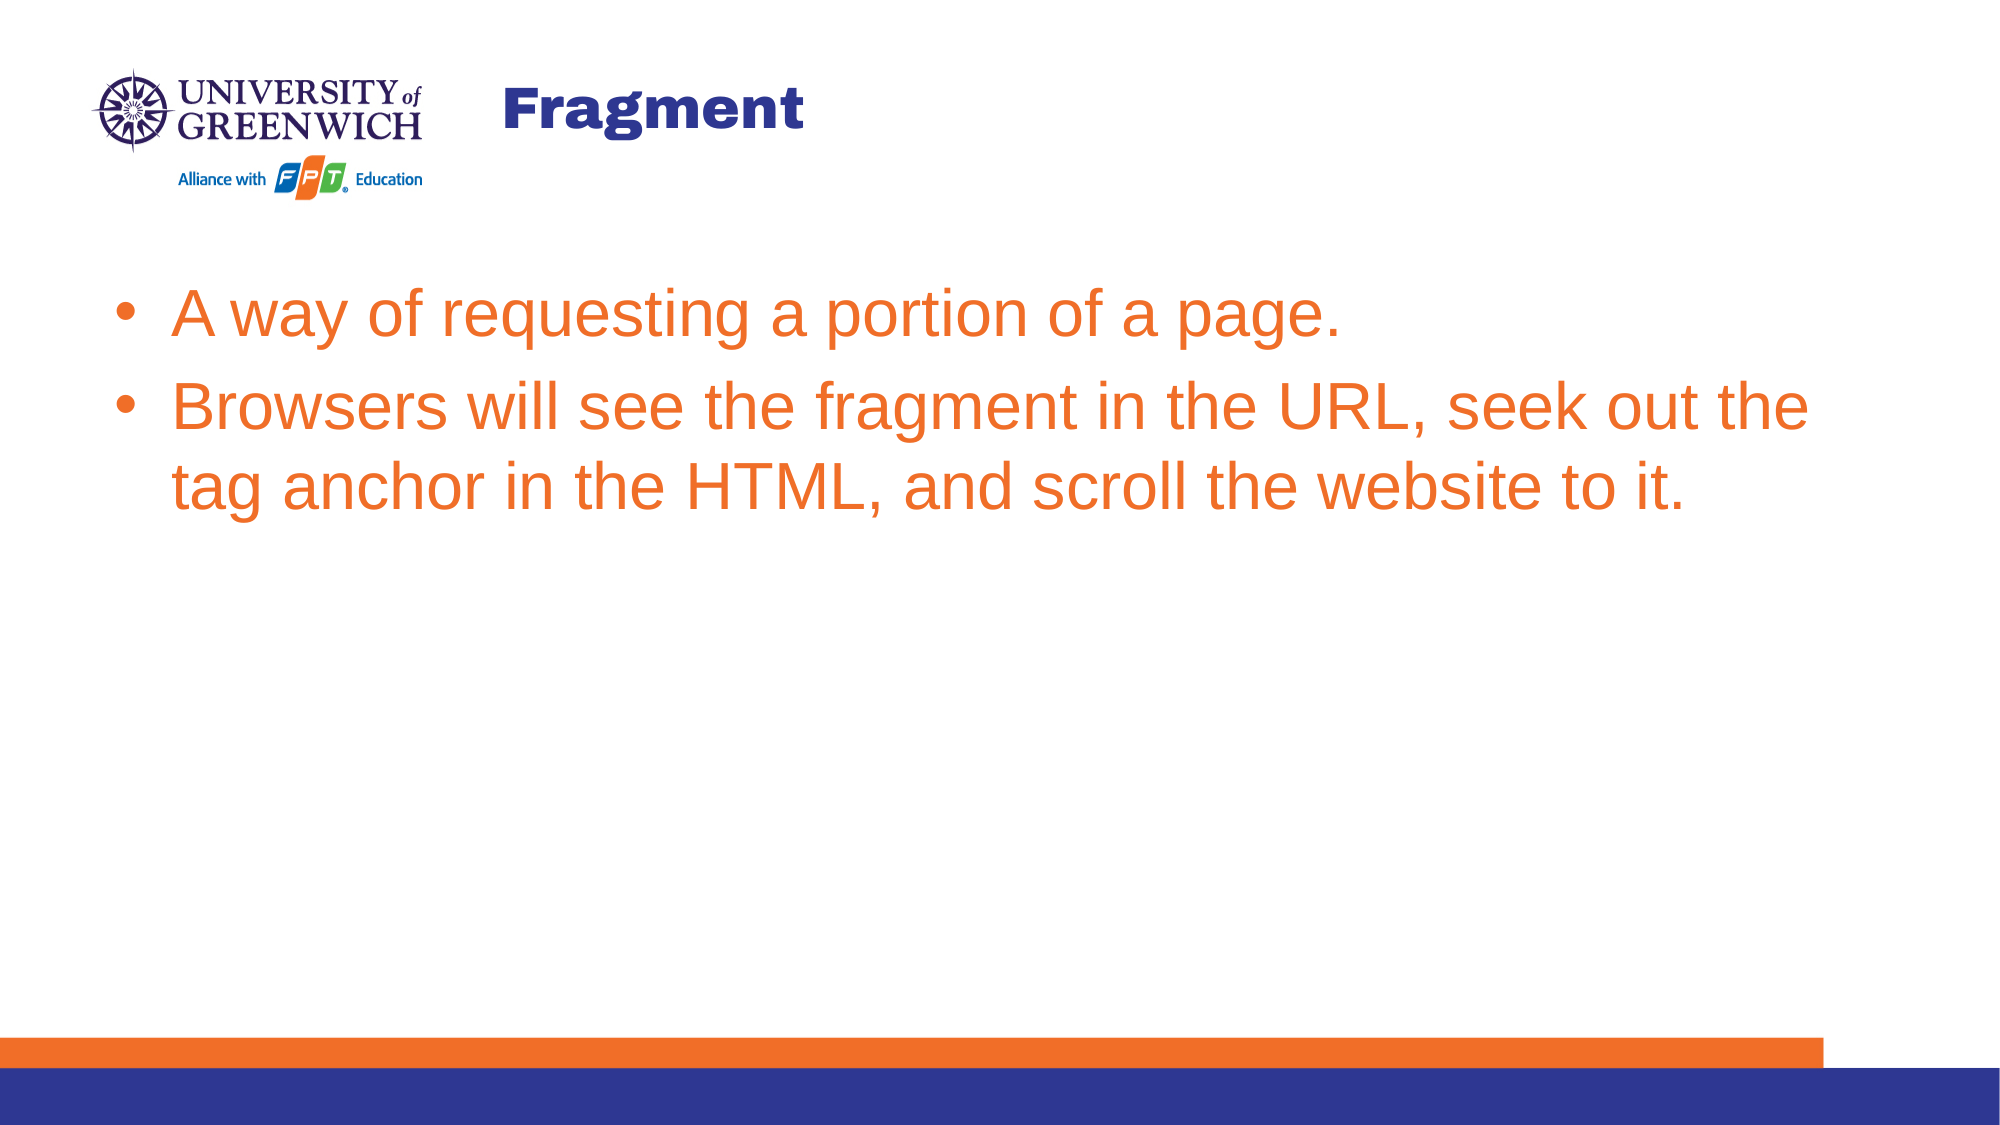

# Fragment
A way of requesting a portion of a page.
Browsers will see the fragment in the URL, seek out the tag anchor in the HTML, and scroll the website to it.